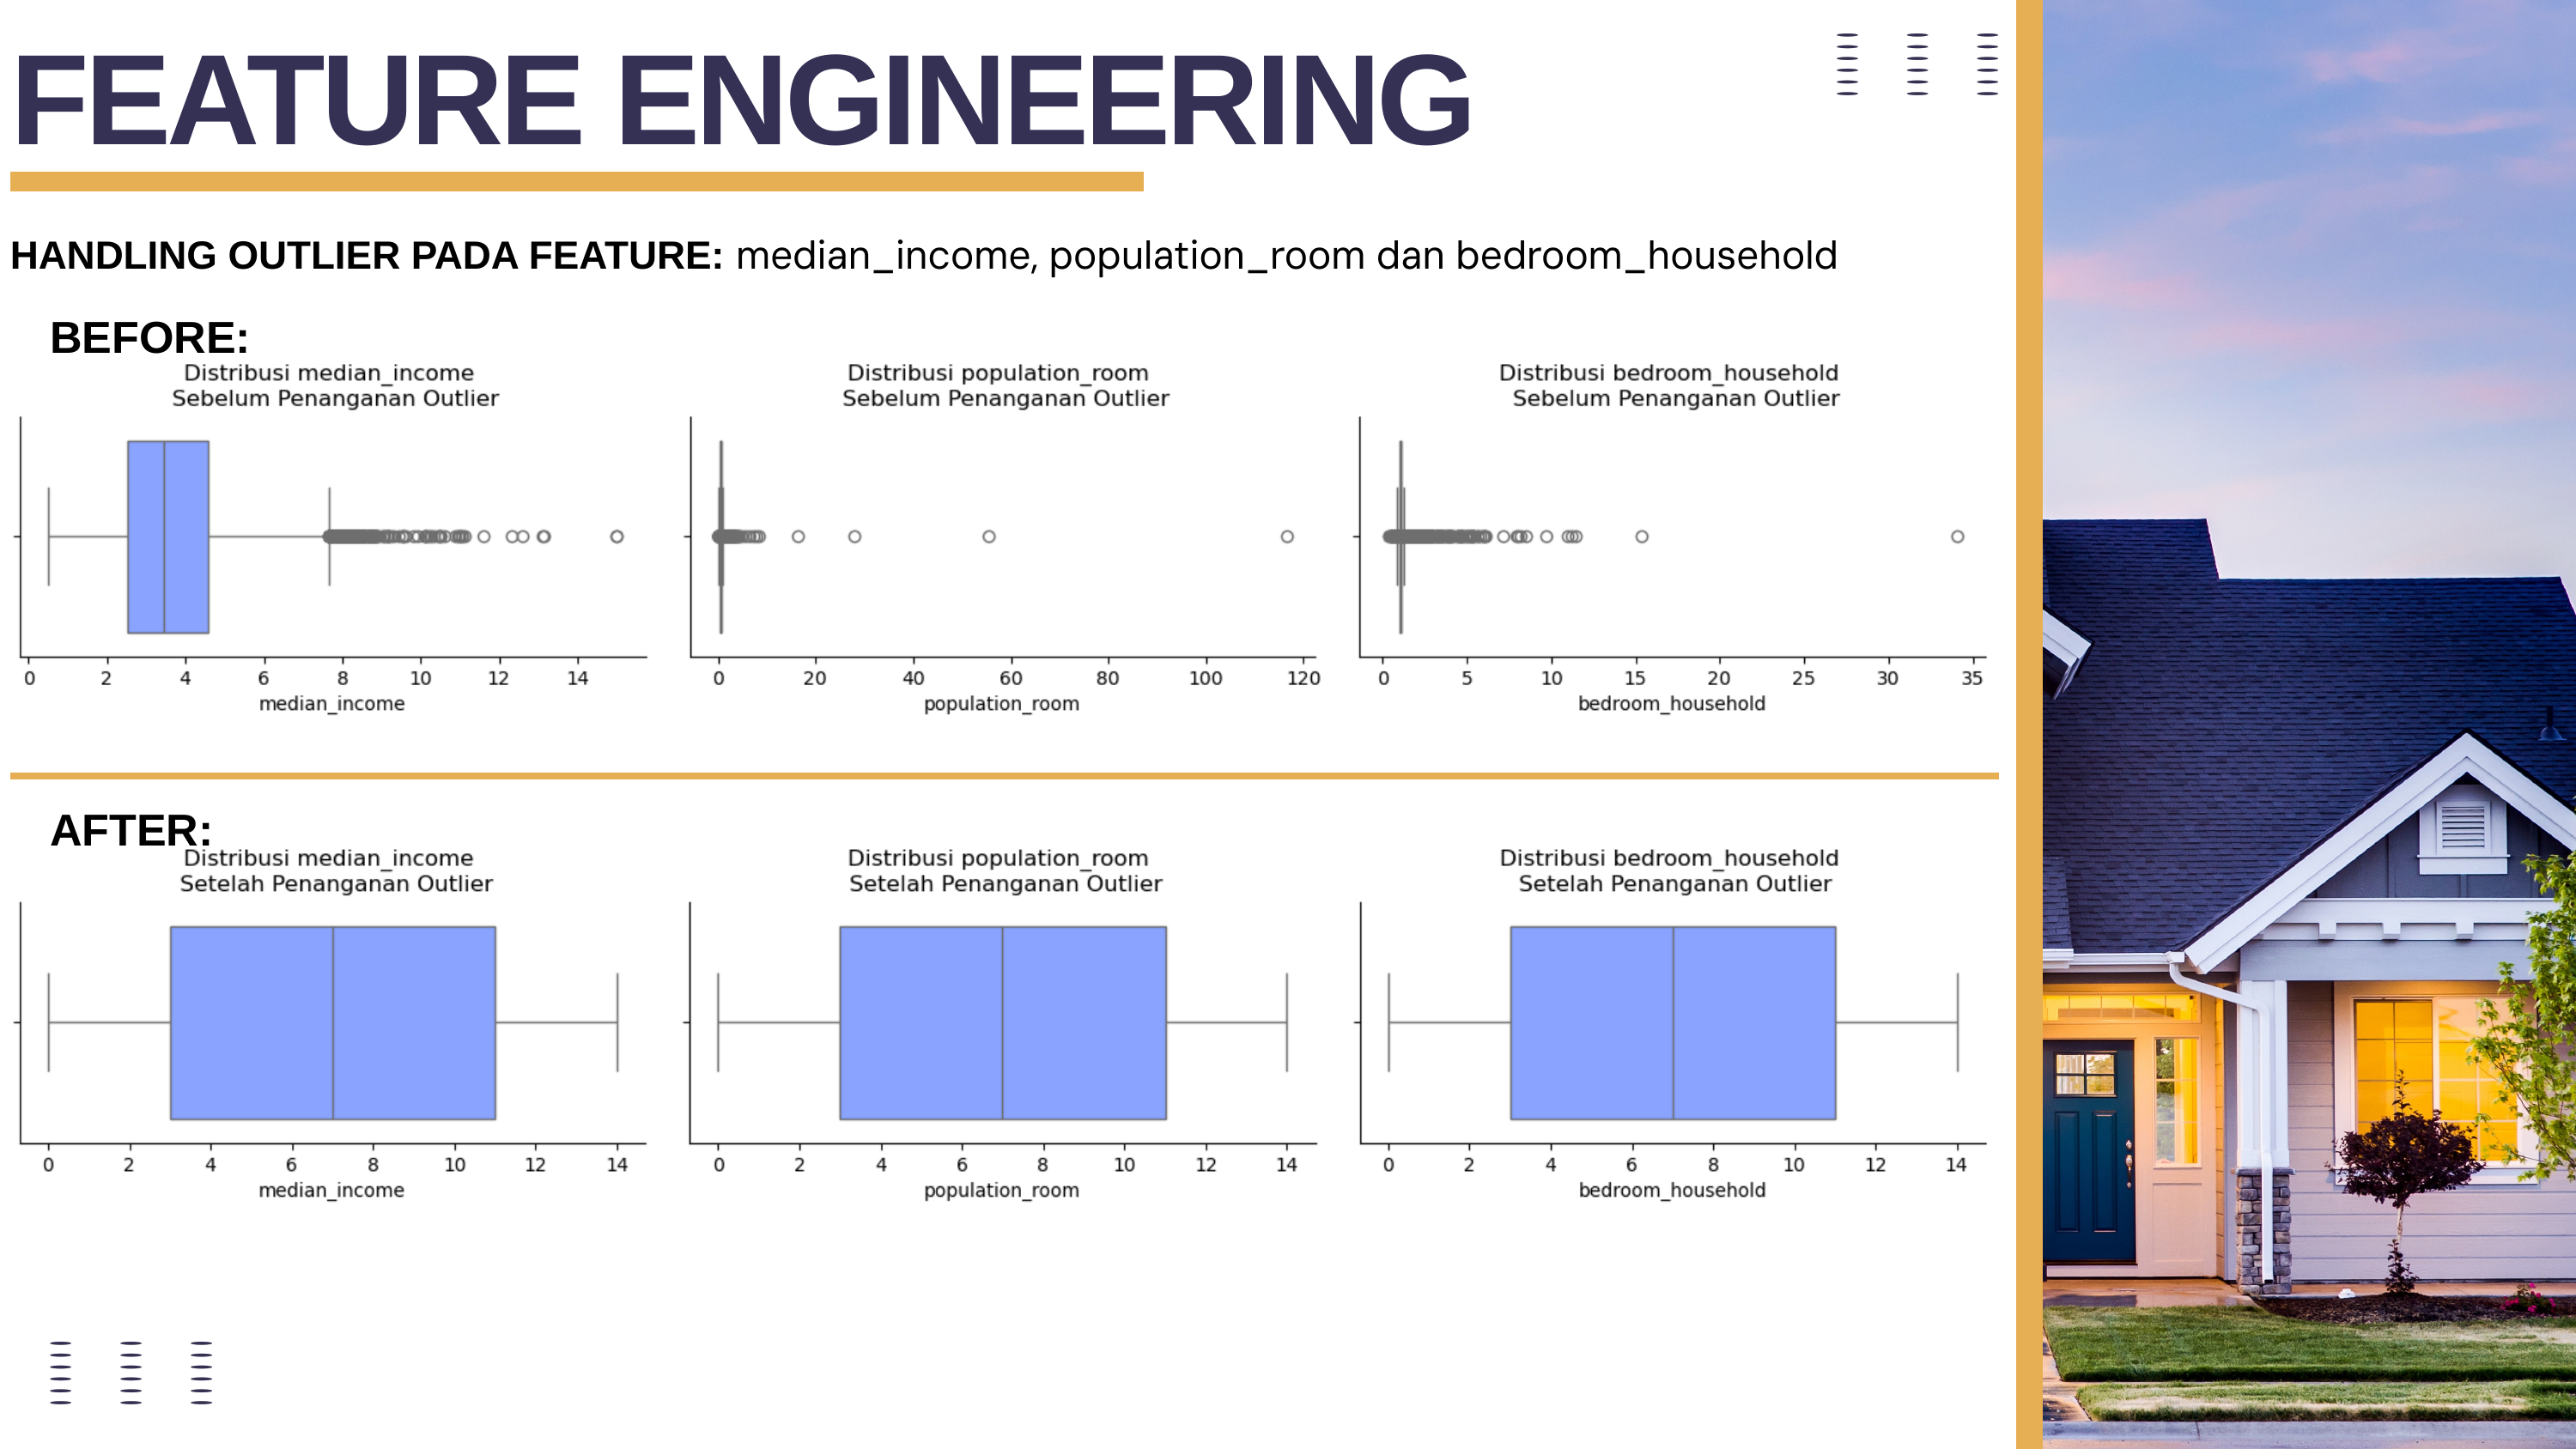

FEATURE ENGINEERING

HANDLING OUTLIER PADA FEATURE: median_income, population_room dan bedroom_household
BEFORE:

AFTER: